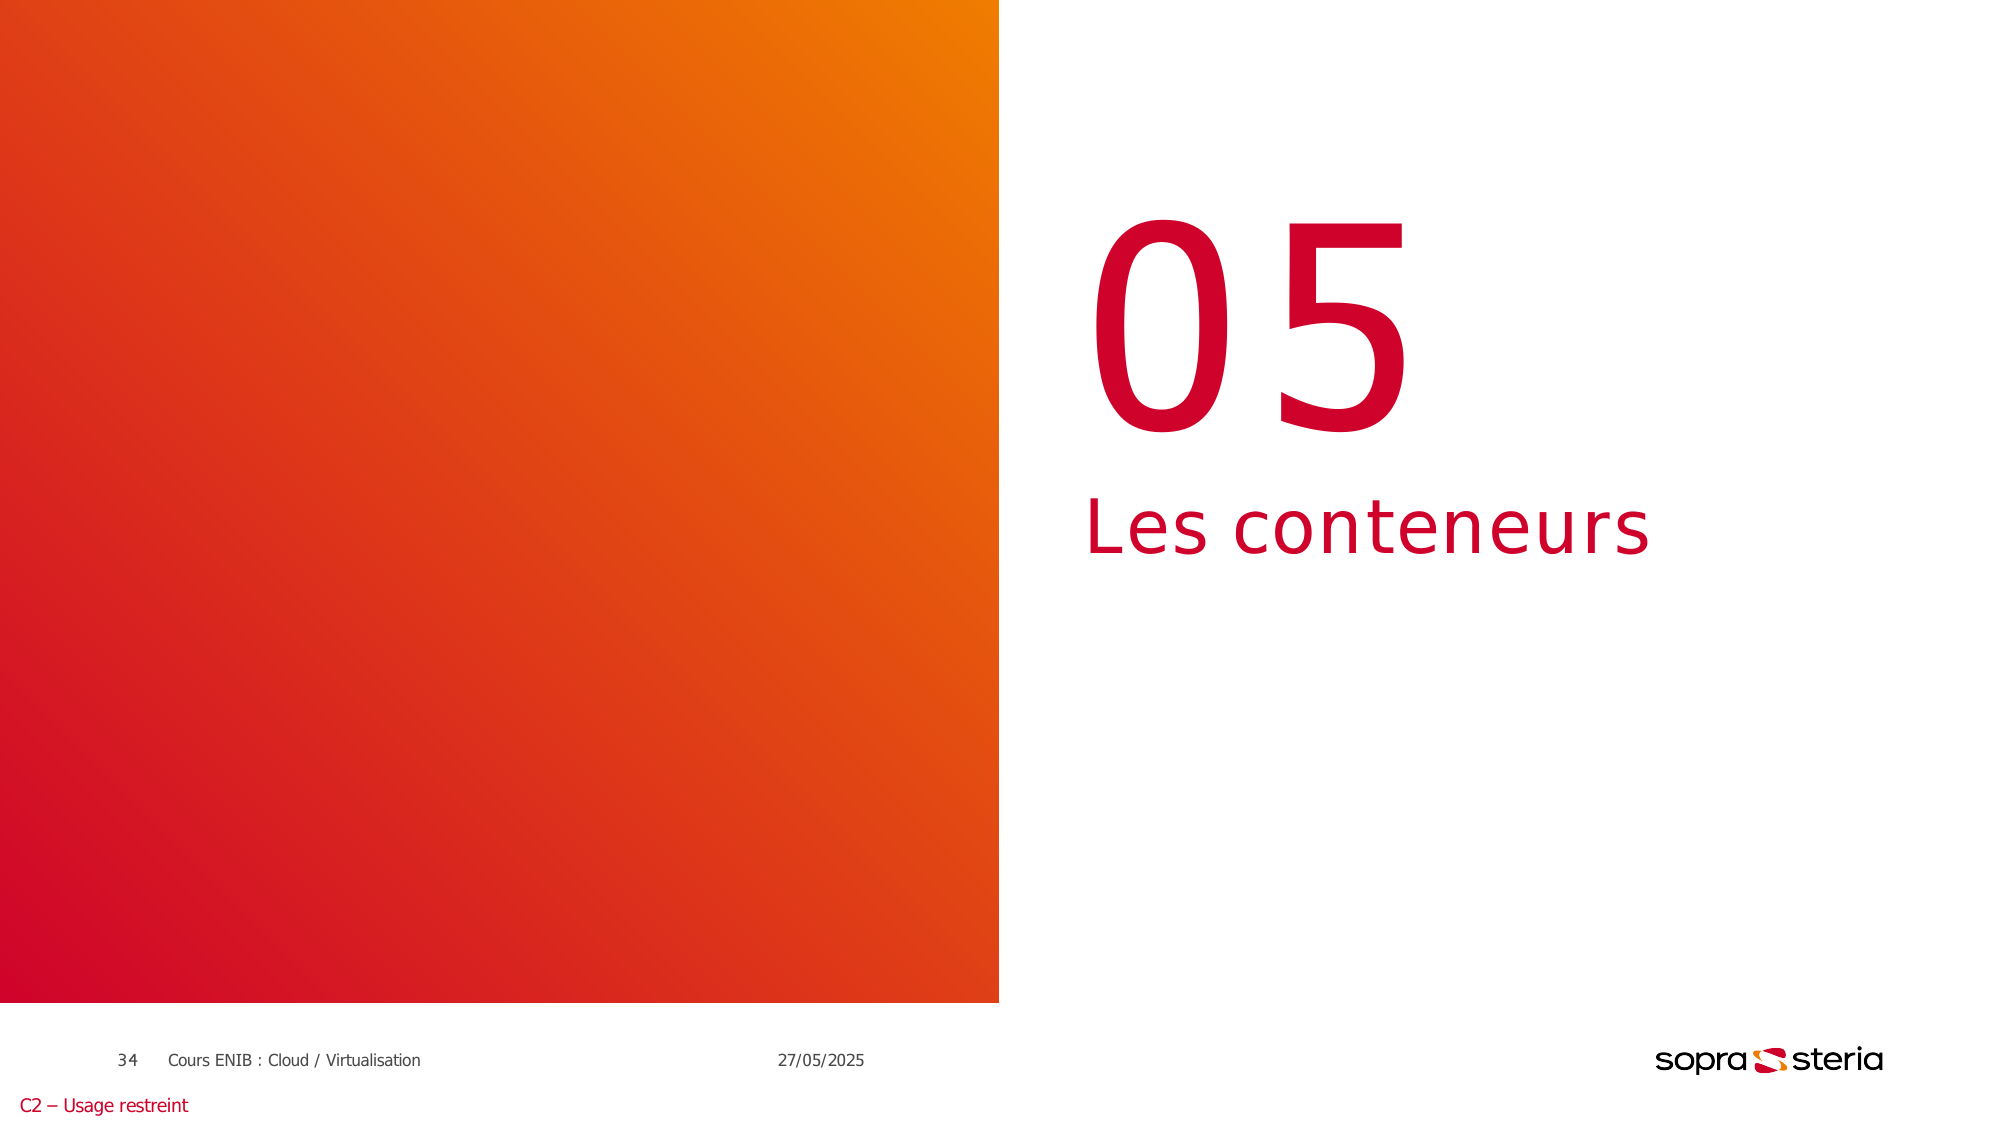

# 05
Les conteneurs

34
Cours ENIB : Cloud / Virtualisation
27/05/2025